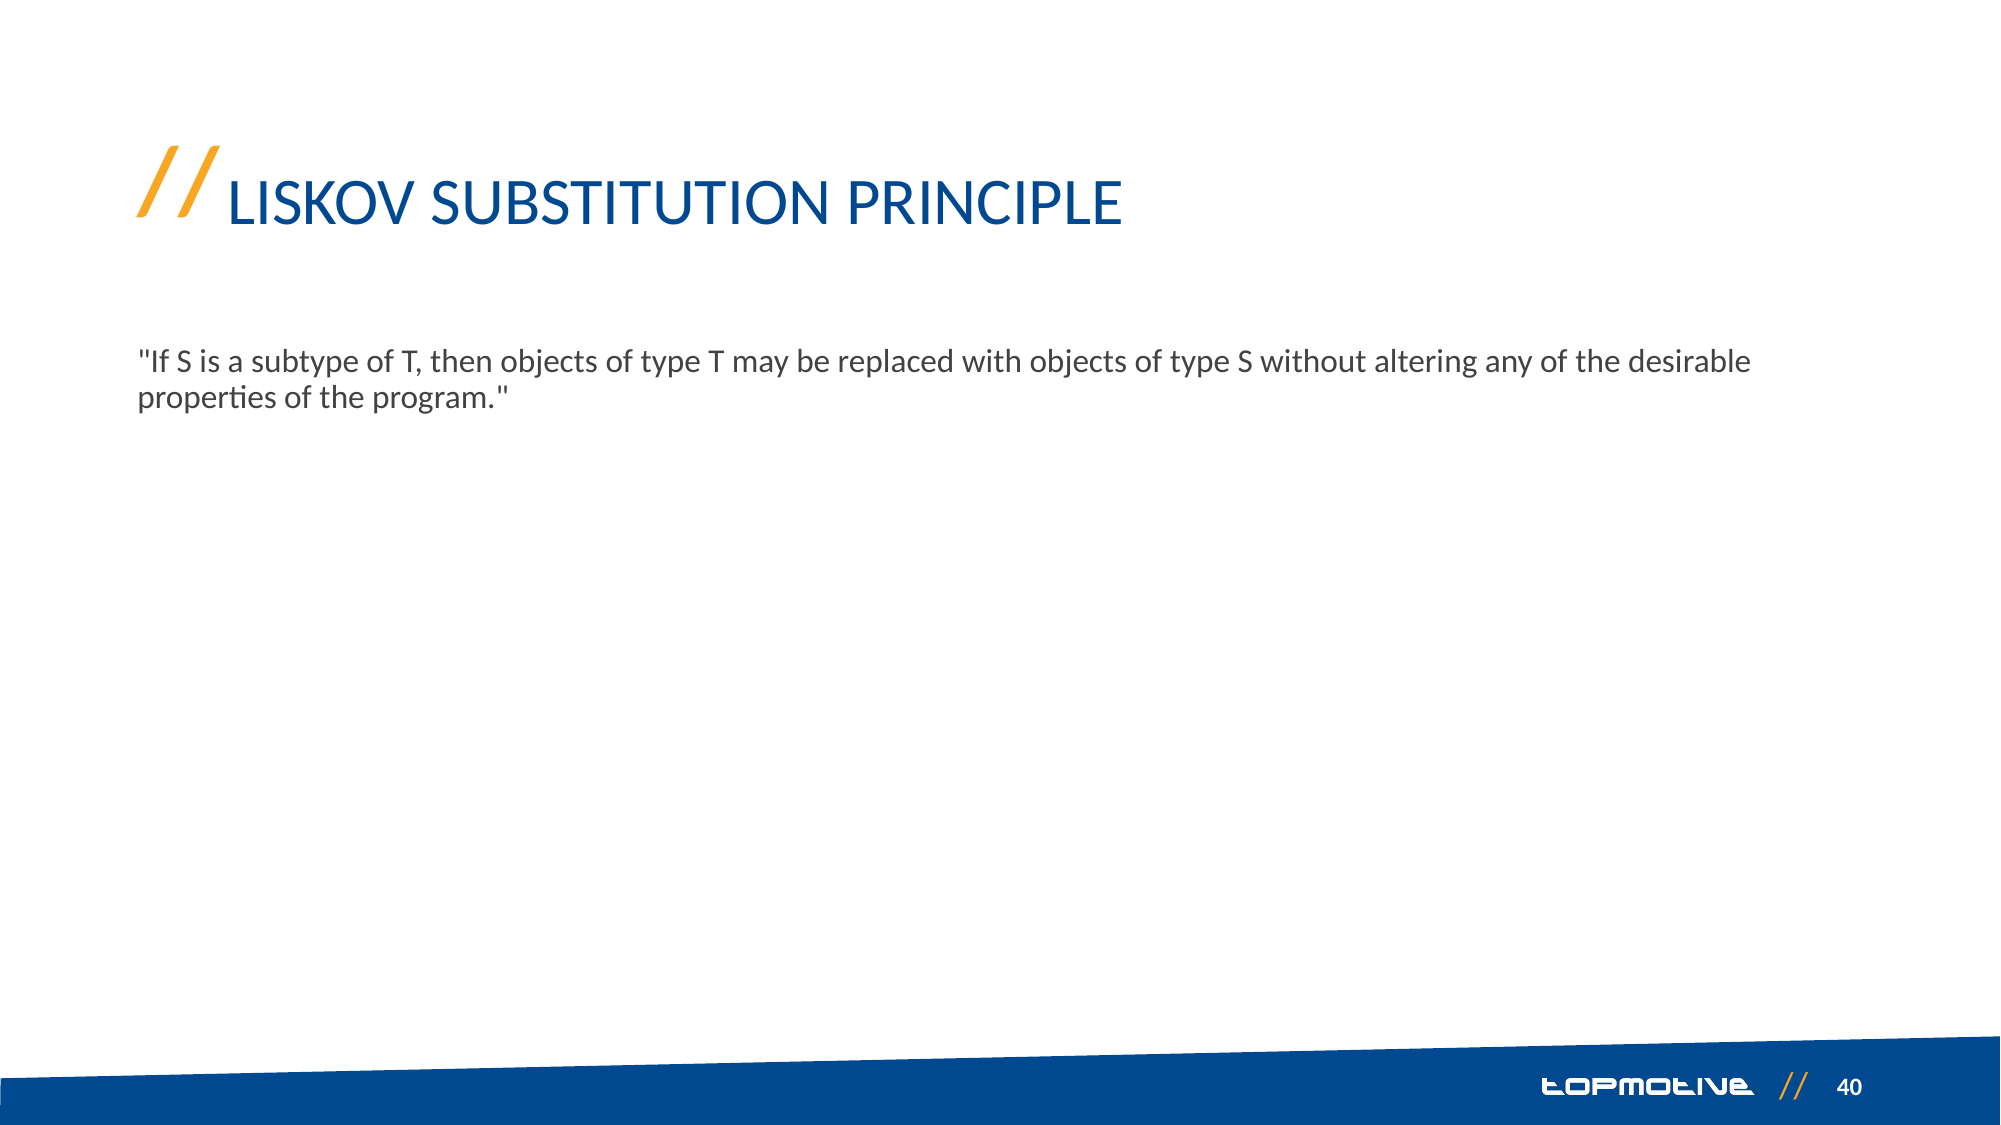

# Liskov Substitution Principle
"If S is a subtype of T, then objects of type T may be replaced with objects of type S without altering any of the desirable properties of the program."
40